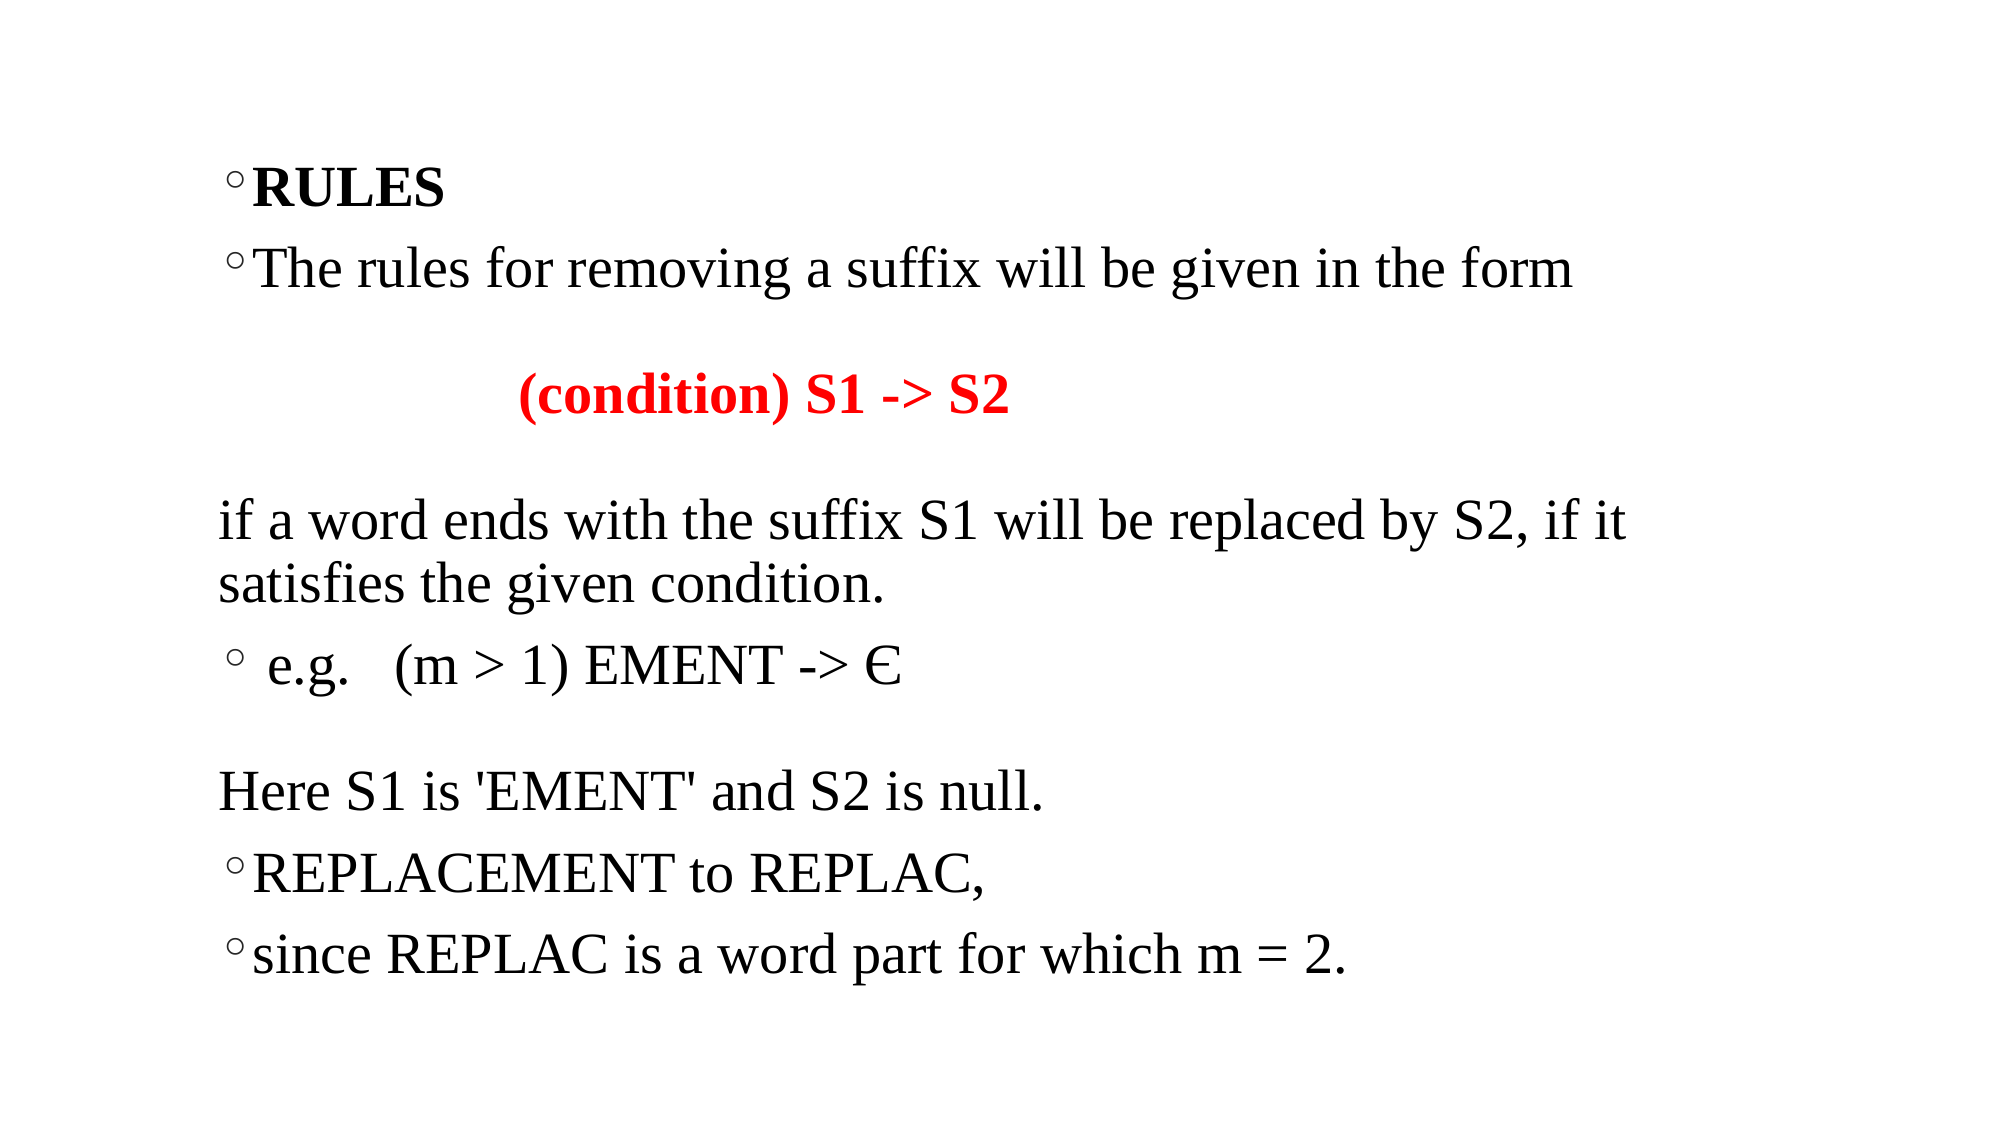

RULES
The rules for removing a suffix will be given in the form
		(condition) S1 -> S2
if a word ends with the suffix S1 will be replaced by S2, if it satisfies the given condition.
 e.g.   (m > 1) EMENT -> Є
Here S1 is 'EMENT' and S2 is null.
REPLACEMENT to REPLAC,
since REPLAC is a word part for which m = 2.